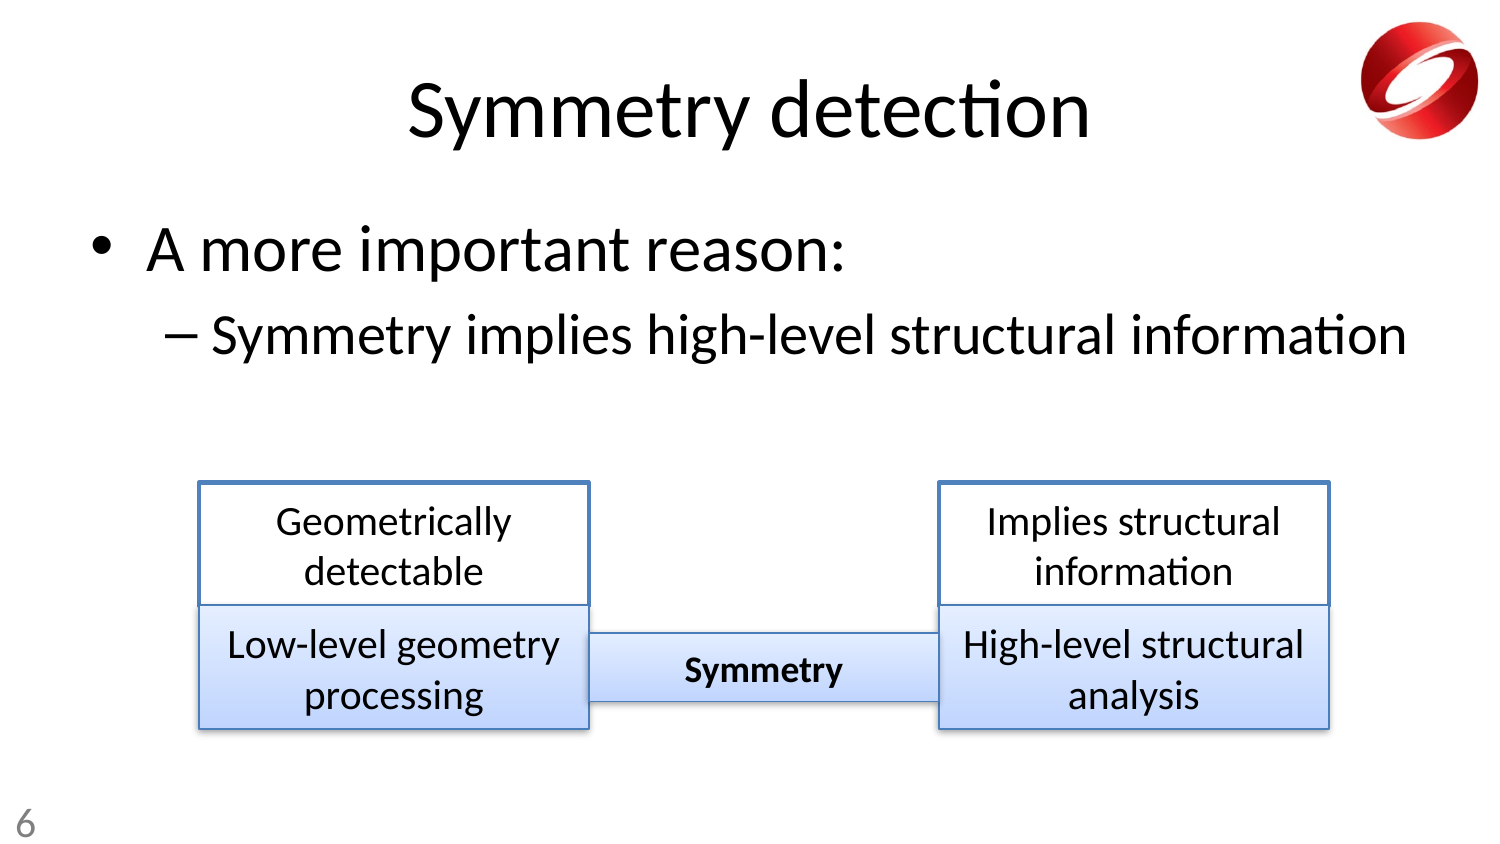

# Symmetry detection
A more important reason:
Symmetry implies high-level structural information
Geometrically detectable
Implies structural information
Low-level geometry processing
High-level structural analysis
Symmetry
6